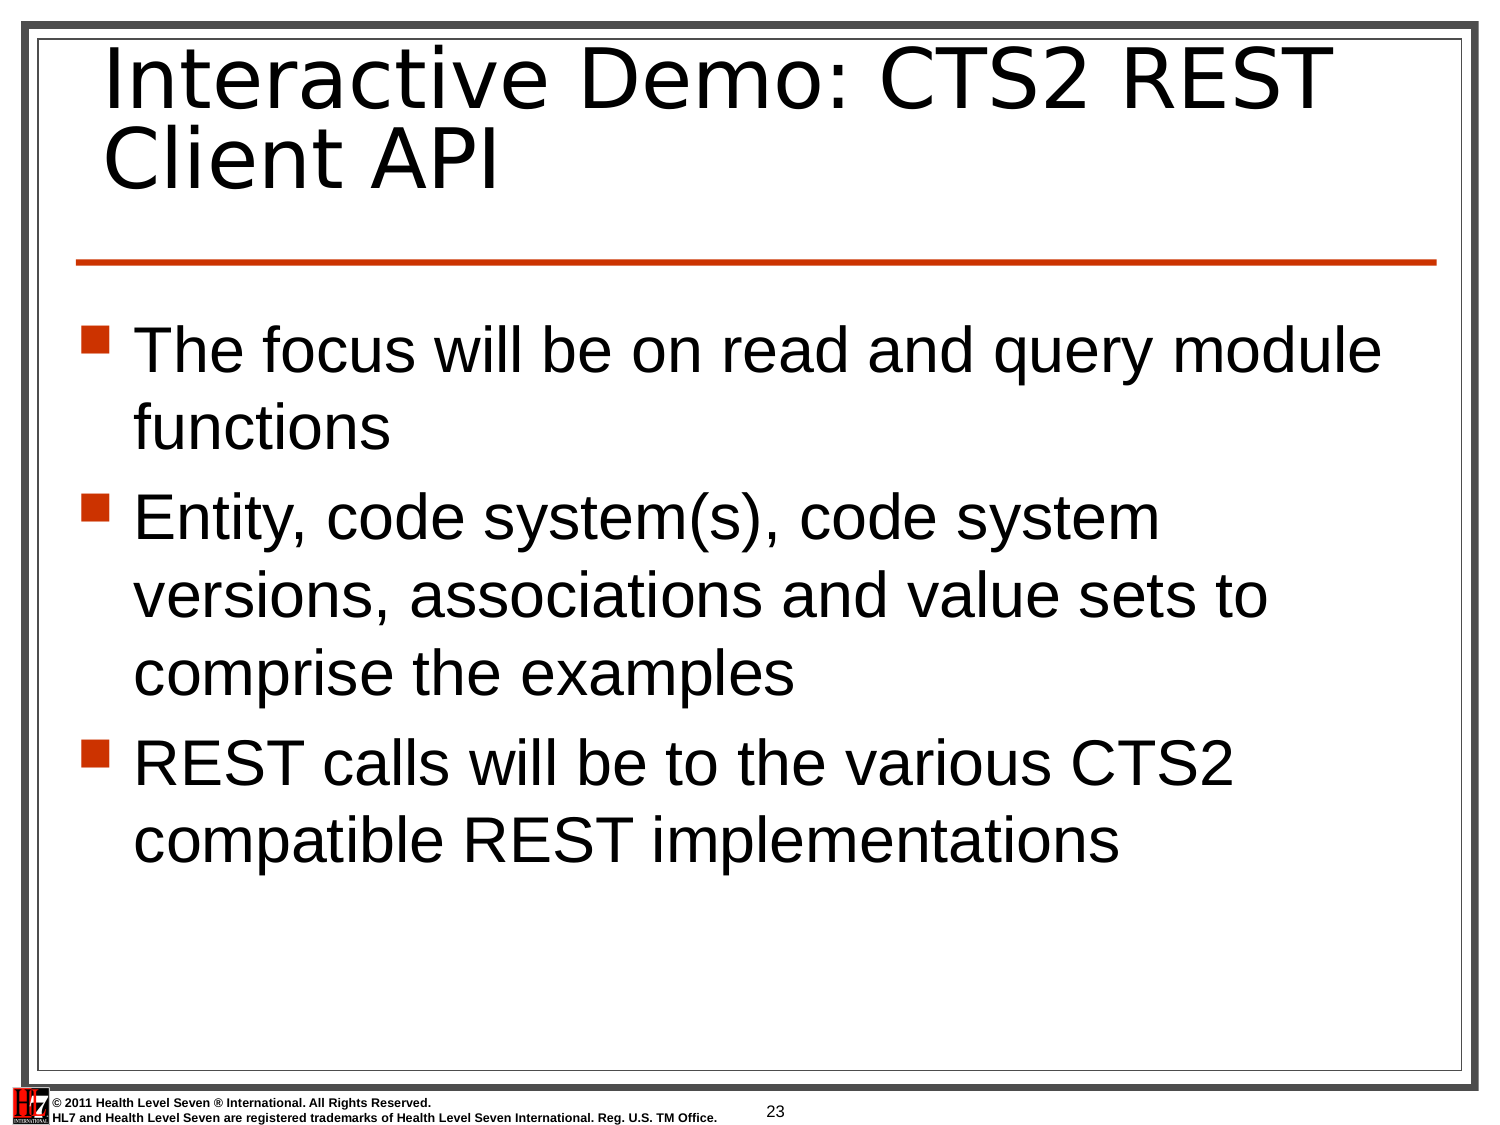

# Interactive Demo: CTS2 REST Client API
The focus will be on read and query module functions
Entity, code system(s), code system versions, associations and value sets to comprise the examples
REST calls will be to the various CTS2 compatible REST implementations
23